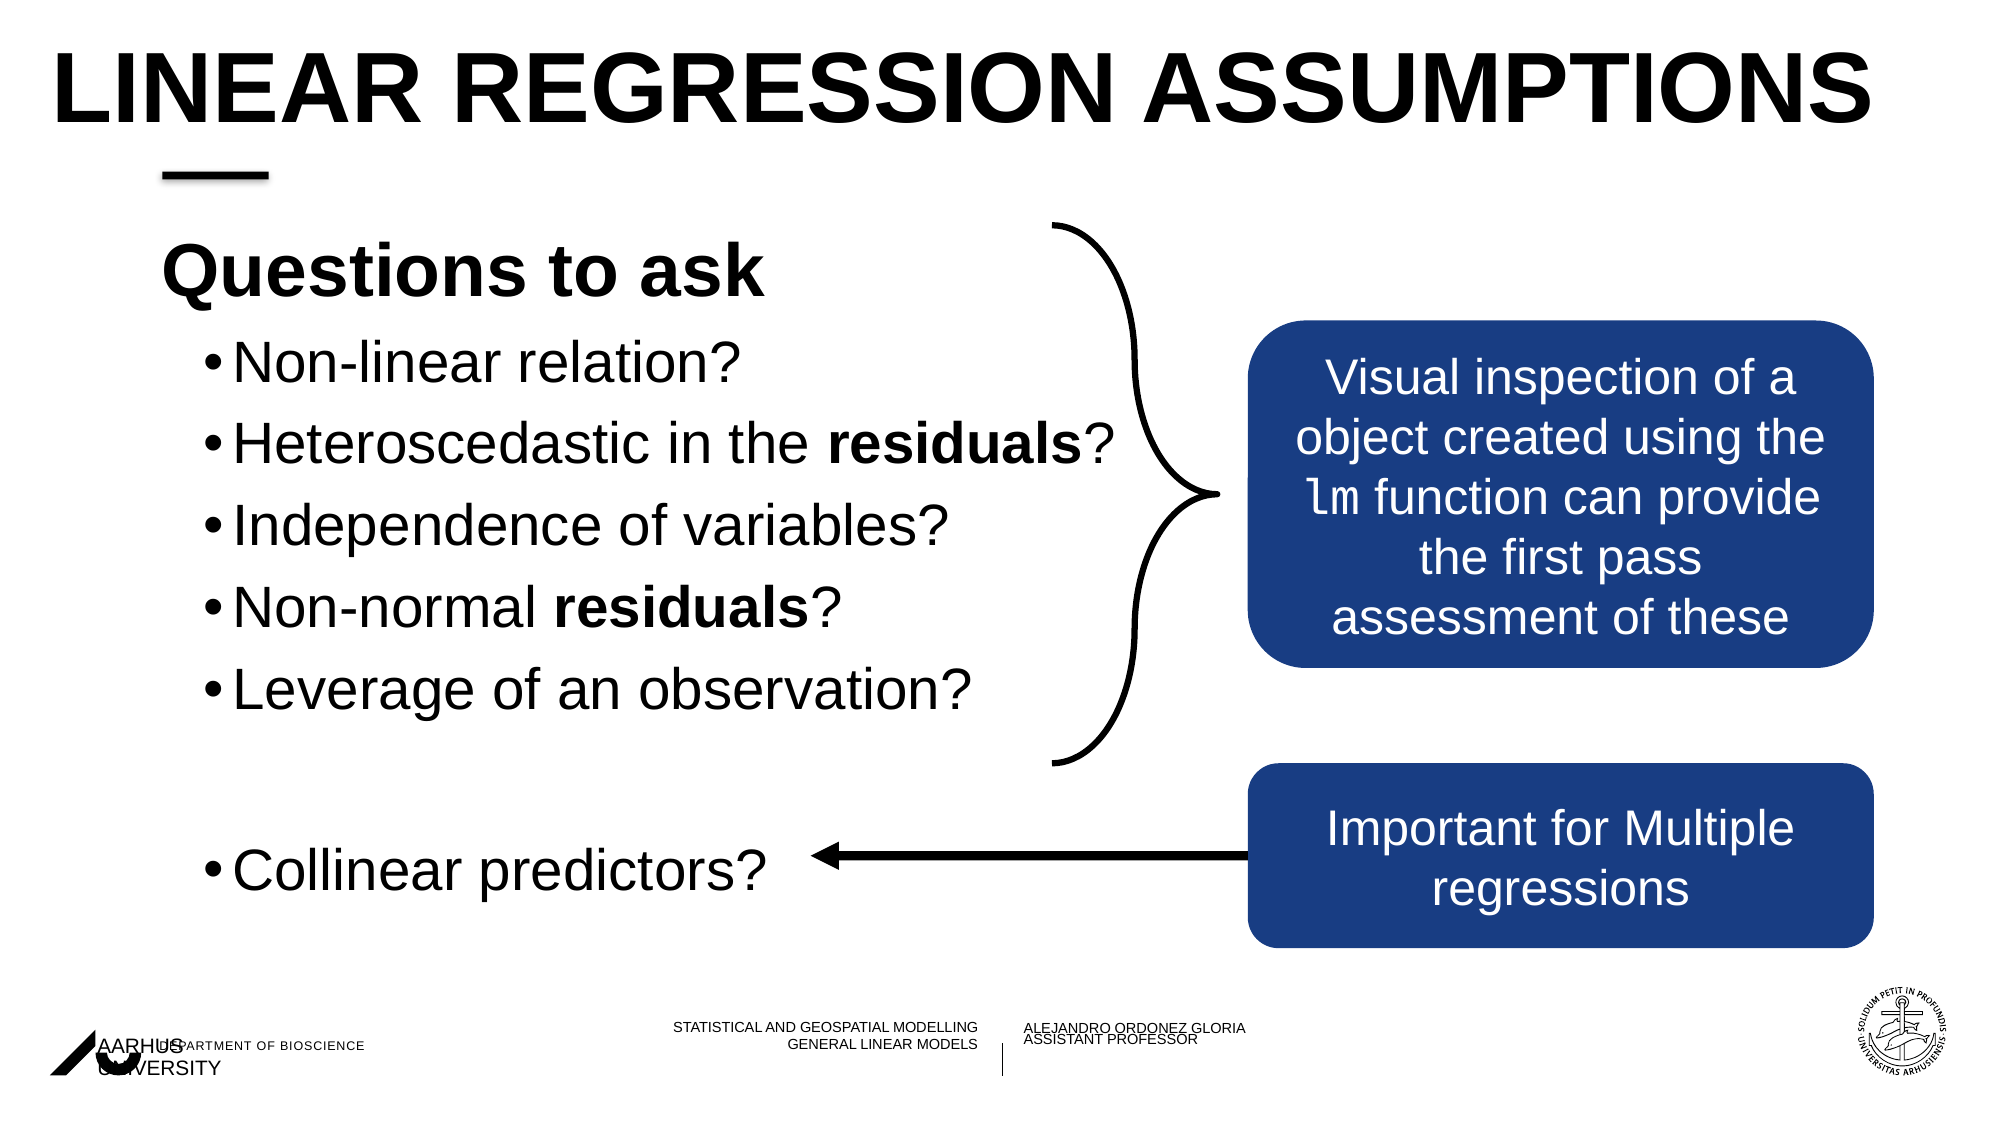

# Linear regression assumptions
Questions to ask
Non-linear relation?
Heteroscedastic in the residuals?
Independence of variables?
Non-normal residuals?
Leverage of an observation?

Collinear predictors?

Visual inspection of a object created using the lm function can provide the first pass assessment of these
Important for Multiple regressions